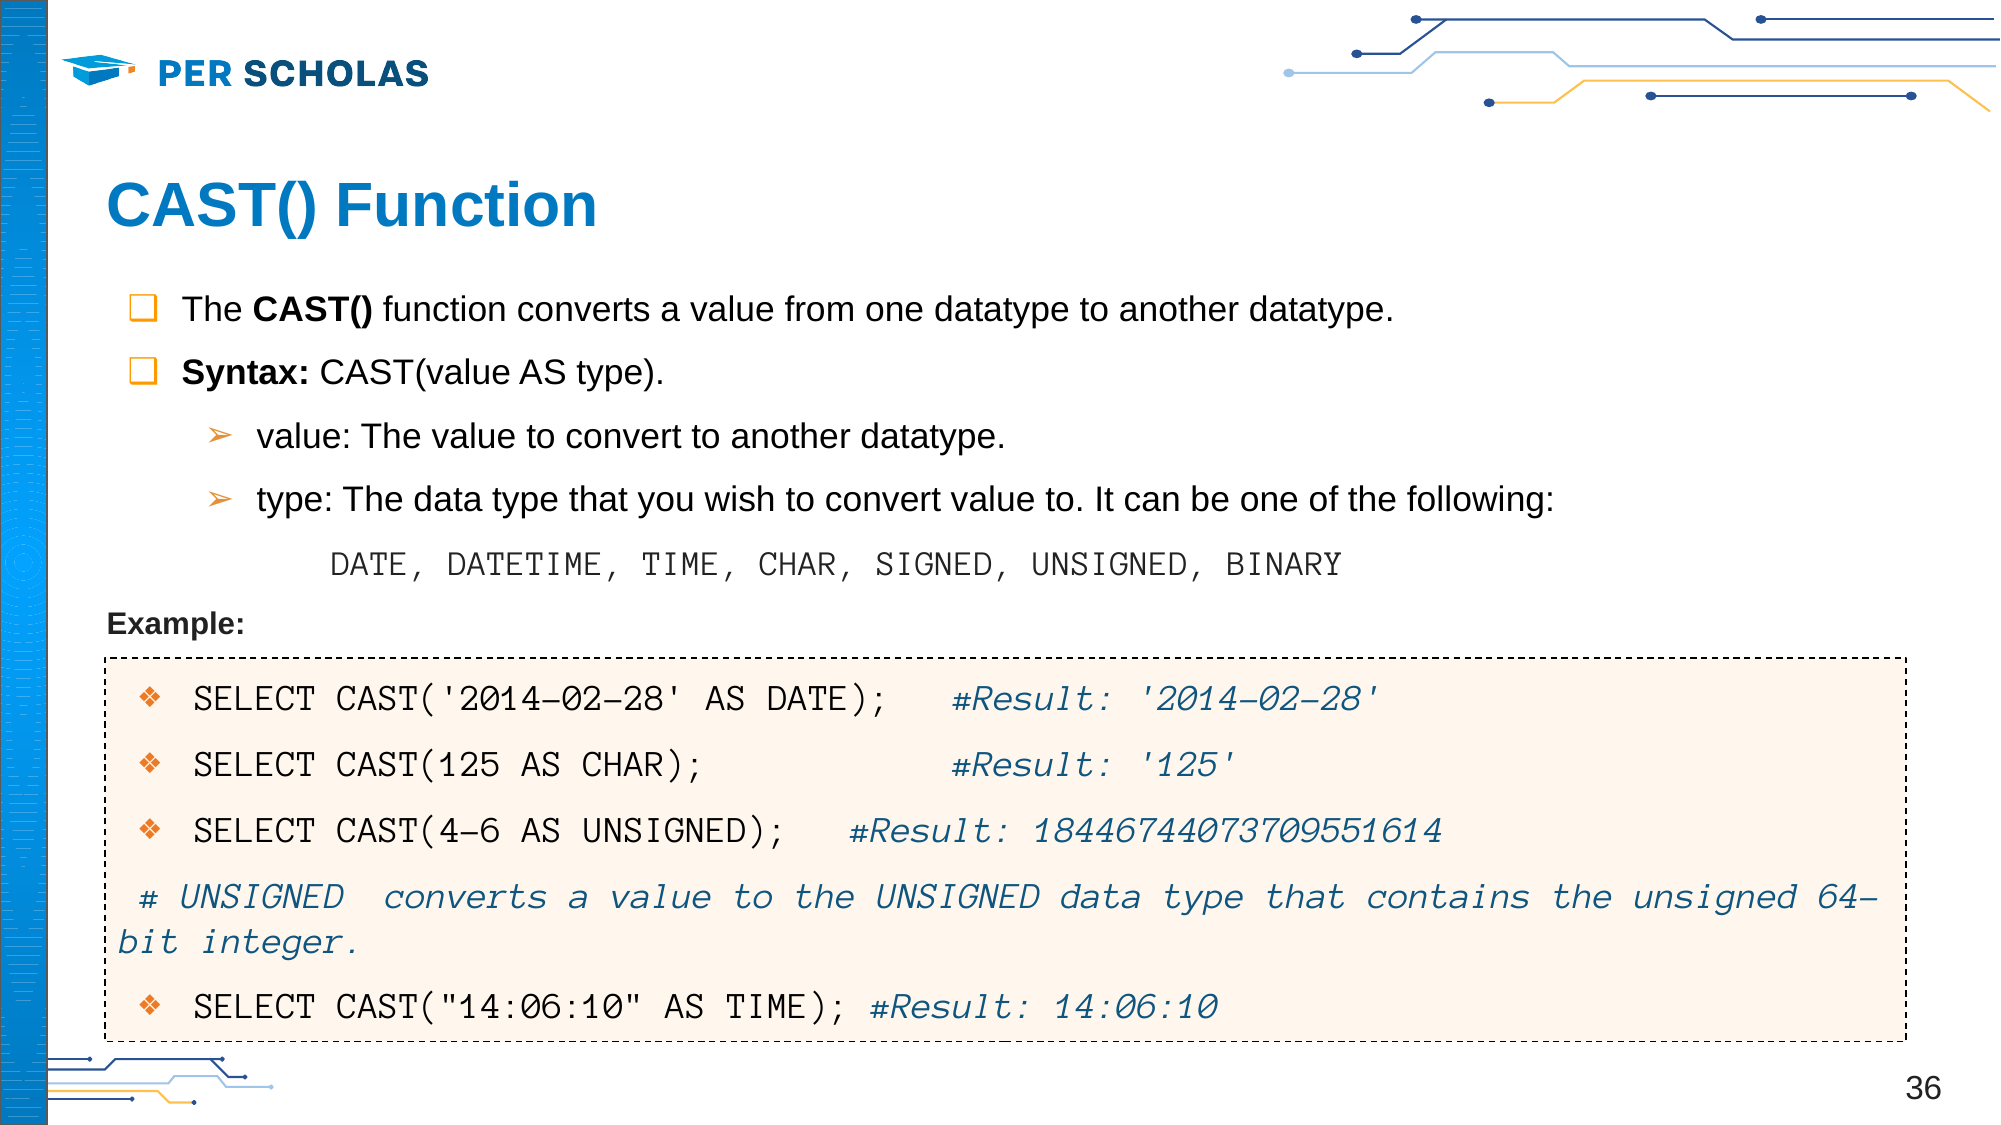

# CAST() Function
The CAST() function converts a value from one datatype to another datatype.
Syntax: CAST(value AS type).
value: The value to convert to another datatype.
type: The data type that you wish to convert value to. It can be one of the following:
DATE, DATETIME, TIME, CHAR, SIGNED, UNSIGNED, BINARY
Example:
SELECT CAST('2014-02-28' AS DATE);   #Result: '2014-02-28'
SELECT CAST(125 AS CHAR);            #Result: '125'
SELECT CAST(4-6 AS UNSIGNED);   #Result: 18446744073709551614
 # UNSIGNED  converts a value to the UNSIGNED data type that contains the unsigned 64-bit integer.
SELECT CAST("14:06:10" AS TIME); #Result: 14:06:10
36